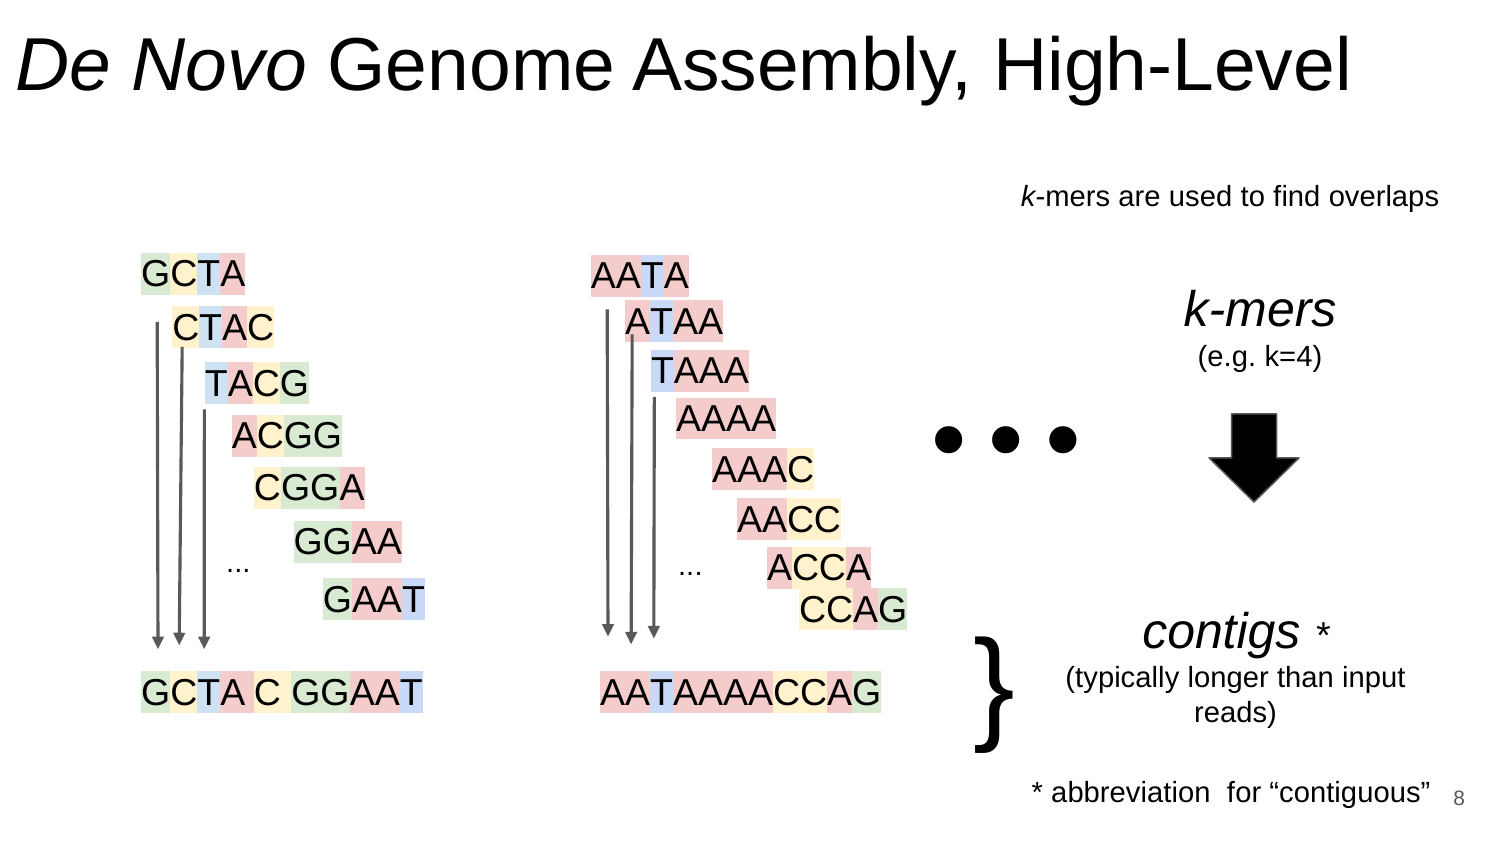

# De Novo Genome Assembly, High-Level
k-mers are used to find overlaps
...
AATA
GCTA
k-mers
(e.g. k=4)
ATAA
CTAC
TAAA
TACG
AAAA
ACGG

AAAC
CGGA
AACC
GGAA
ACCA
...
...
GAAT
CCAG
contigs *
(typically longer than input reads)

* abbreviation  for “contiguous”
}
AATAAAACCAG
GCTA C GGAAT
8